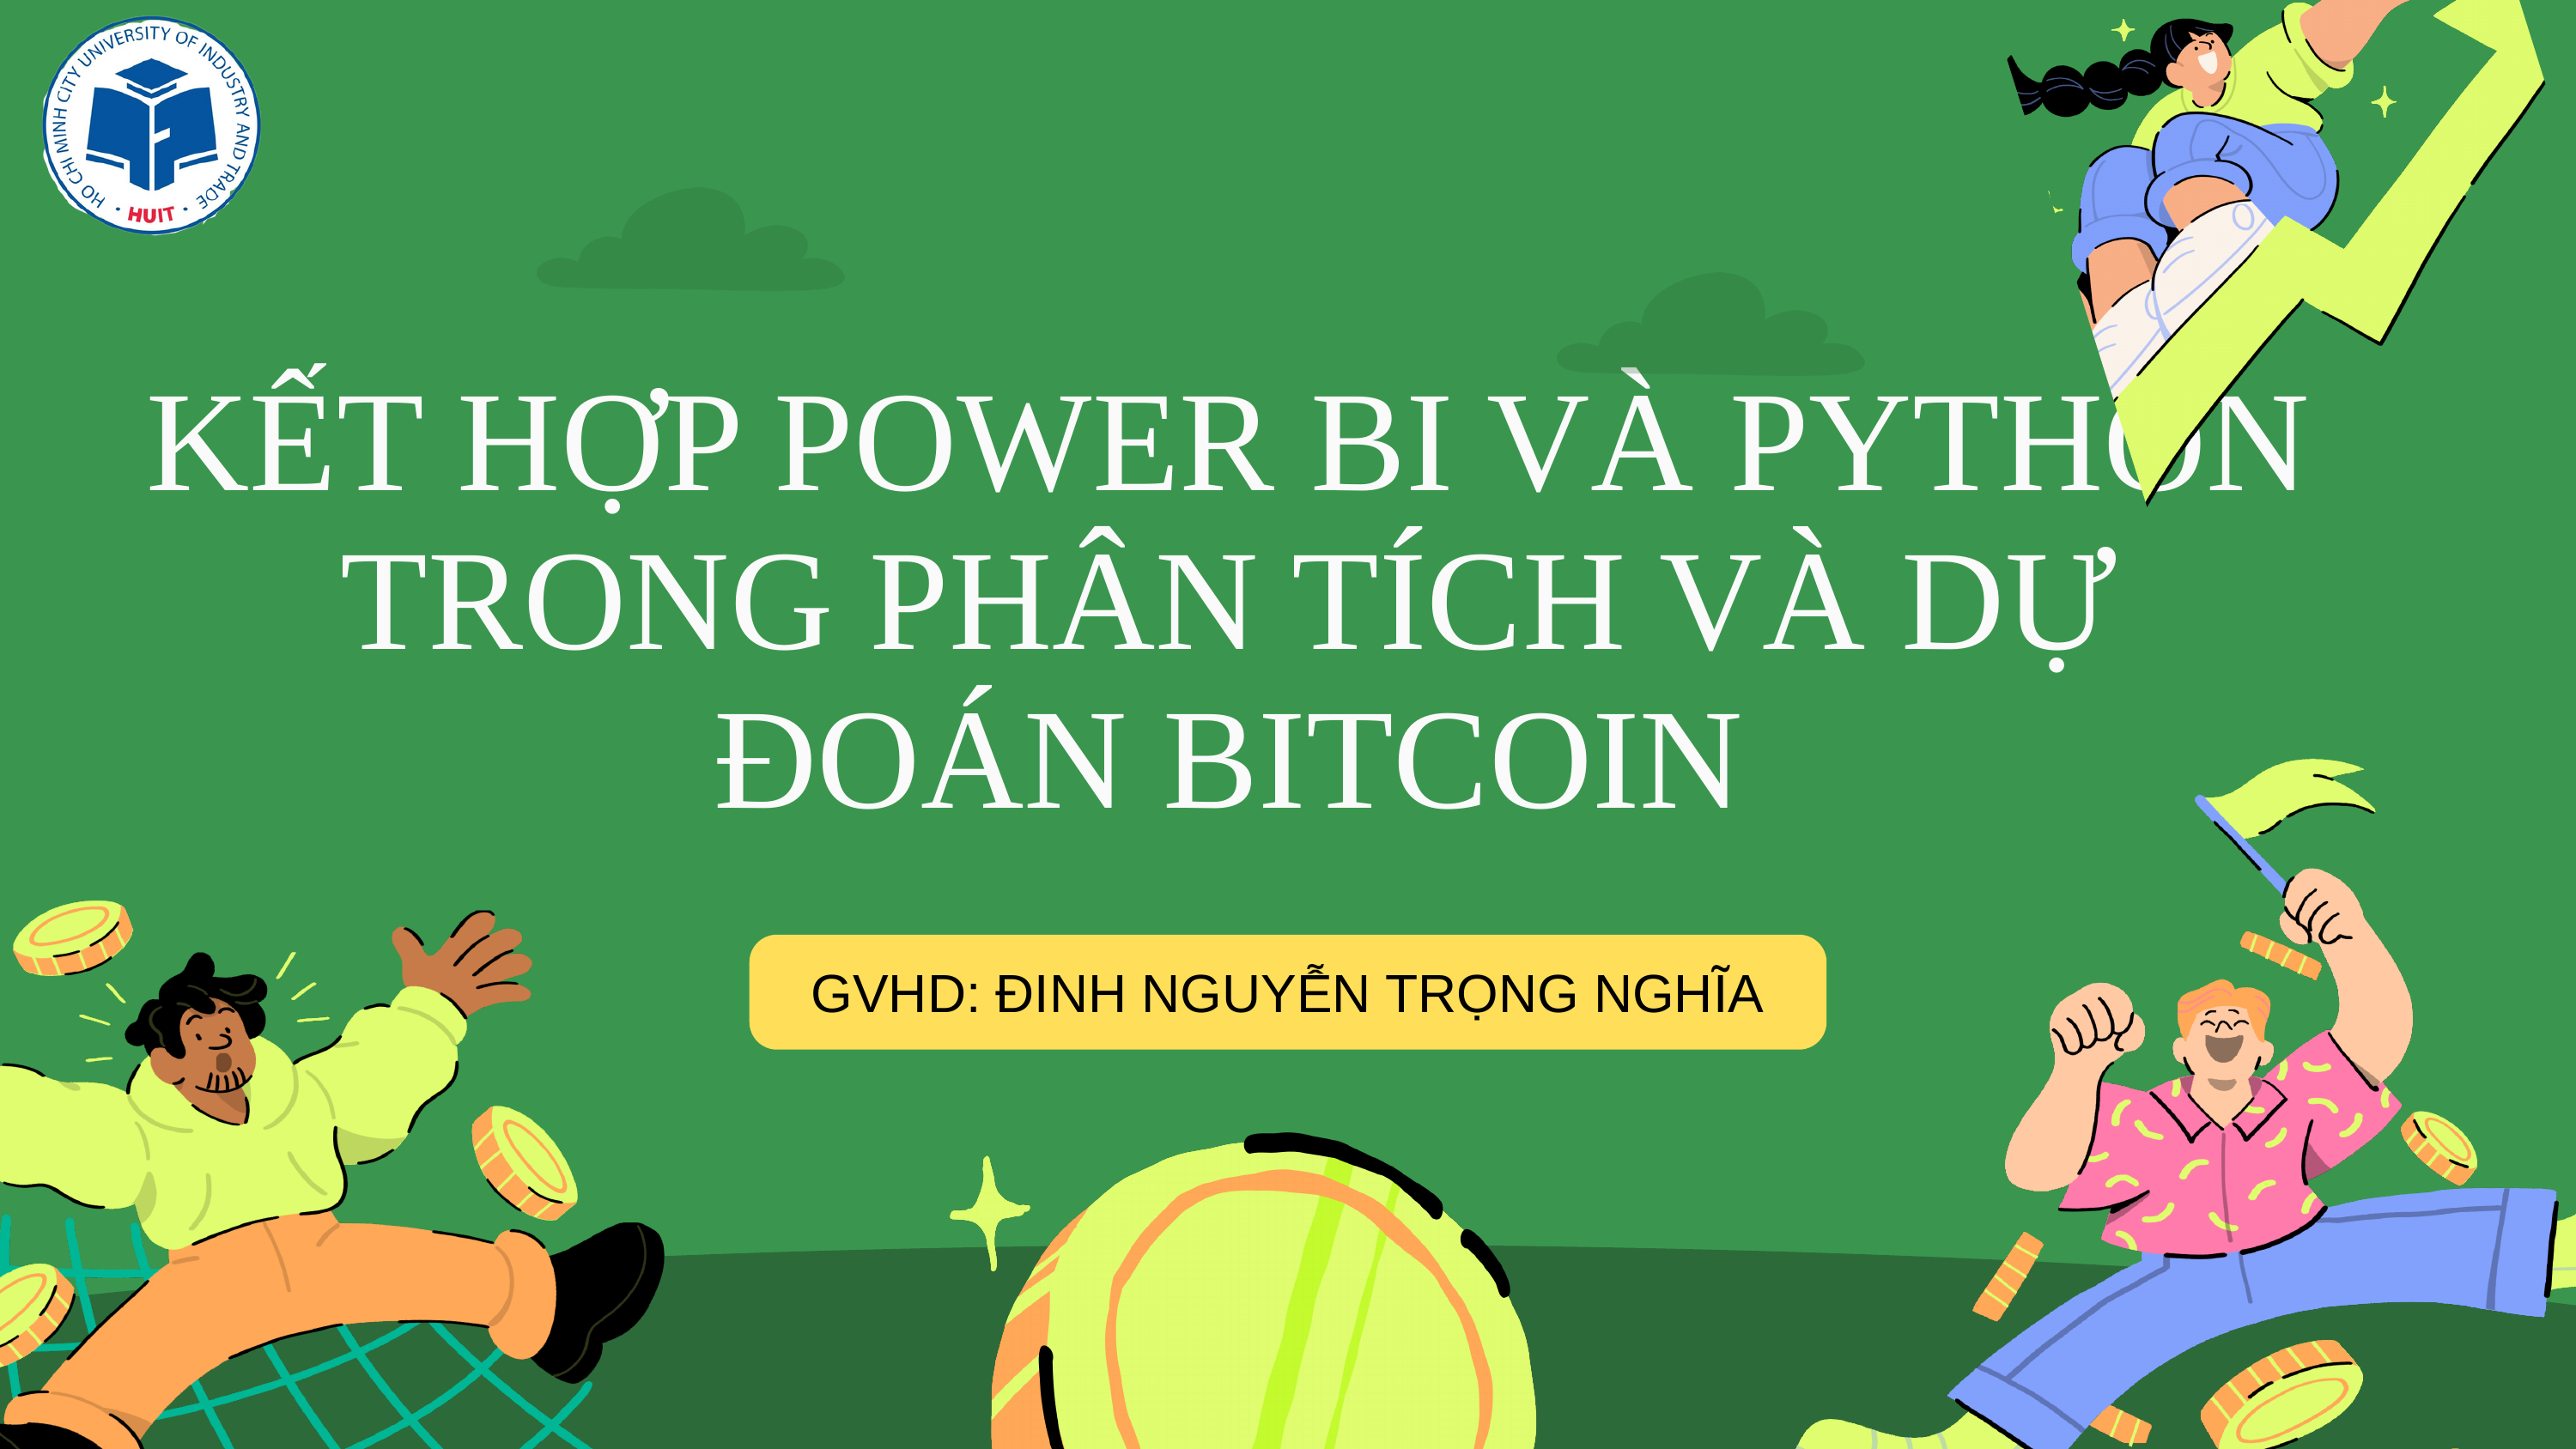

KẾT HỢP POWER BI VÀ PYTHON TRONG PHÂN TÍCH VÀ DỰ ĐOÁN BITCOIN

GVHD: ĐINH NGUYỄN TRỌNG NGHĨA